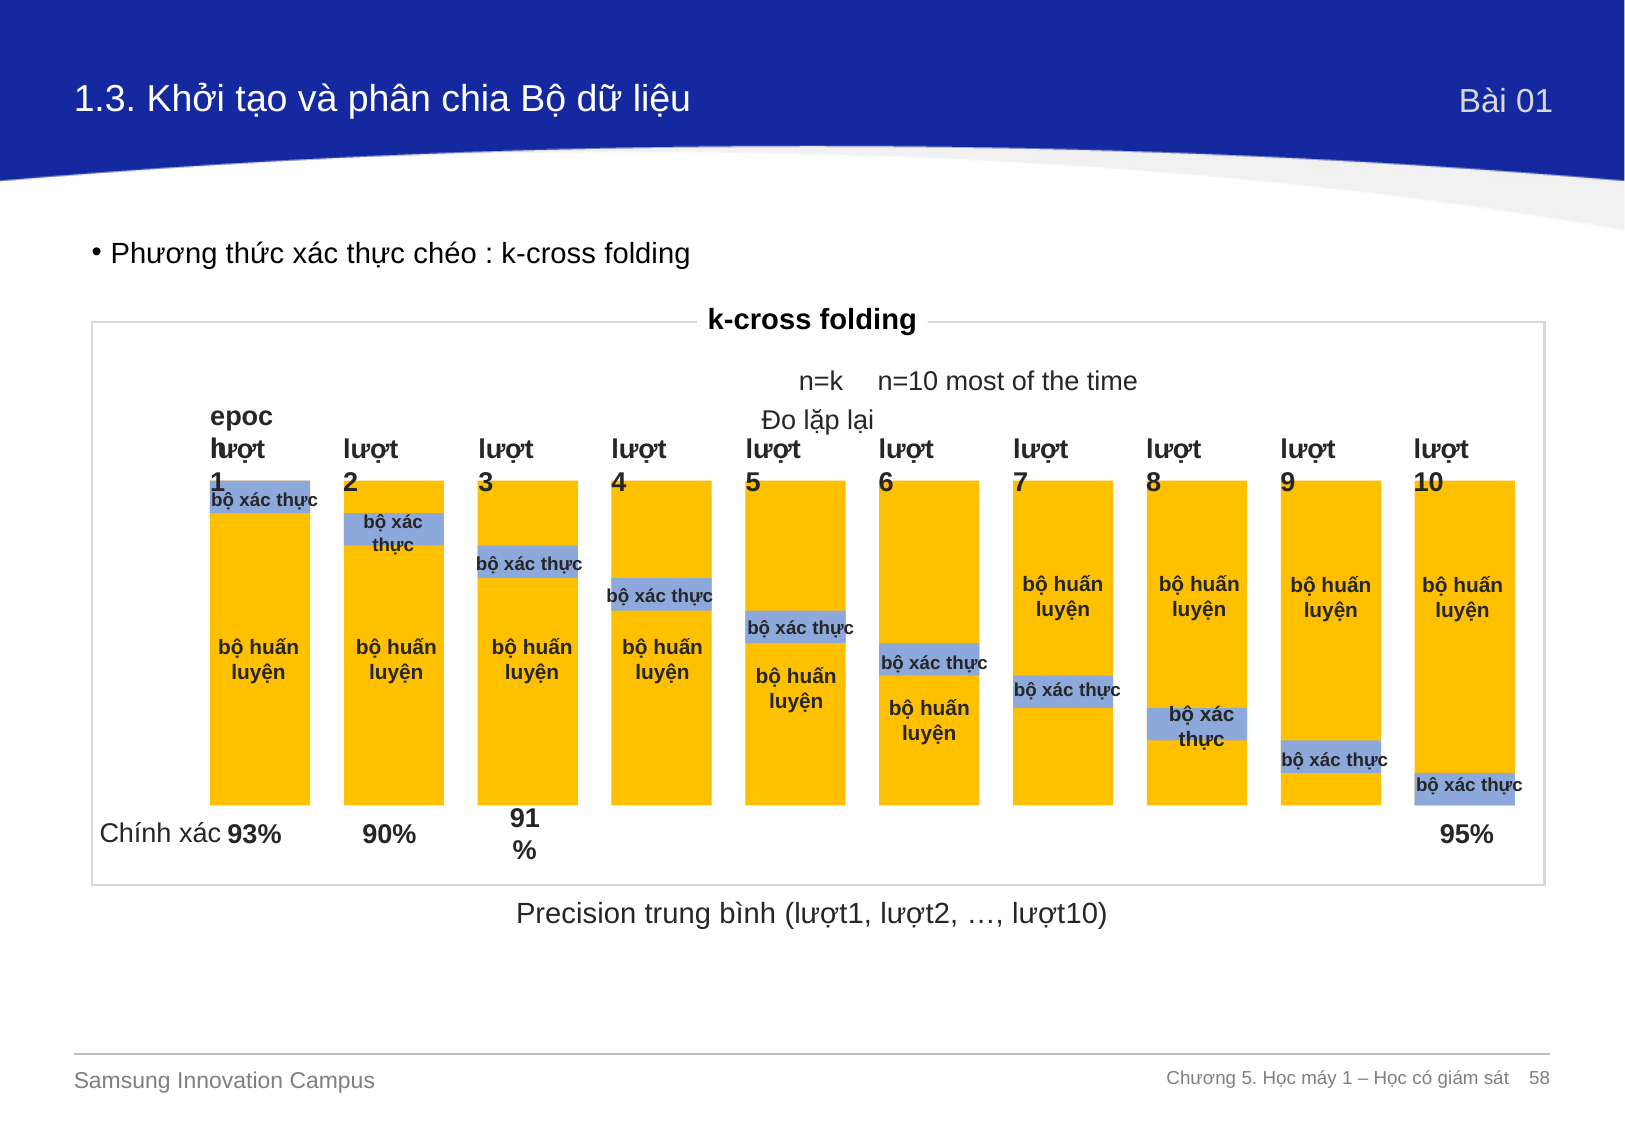

1.3. Khởi tạo và phân chia Bộ dữ liệu
Bài 01
Phương thức xác thực chéo : k-cross folding
k-cross folding

n=10 most of the time
n=k
Đo lặp lại
epoch
lượt 1
lượt 2
lượt 3
lượt 4
lượt 5
lượt 6
lượt 7
lượt 8
lượt 9
lượt 10

bộ xác thực
bộ xác thực
bộ xác thực
bộ xác thực
bộ xác thực
bộ xác thực
bộ xác thực
bộ xác thực
bộ xác thực
bộ xác thực
bộ huấn luyện
bộ huấn luyện
bộ huấn luyện
bộ huấn luyện
bộ huấn luyện
bộ huấn luyện
bộ huấn luyện
bộ huấn luyện
bộ huấn luyện
bộ huấn luyện
Chính xác
93%
90%
91%
95%
Precision trung bình (lượt1, lượt2, …, lượt10)